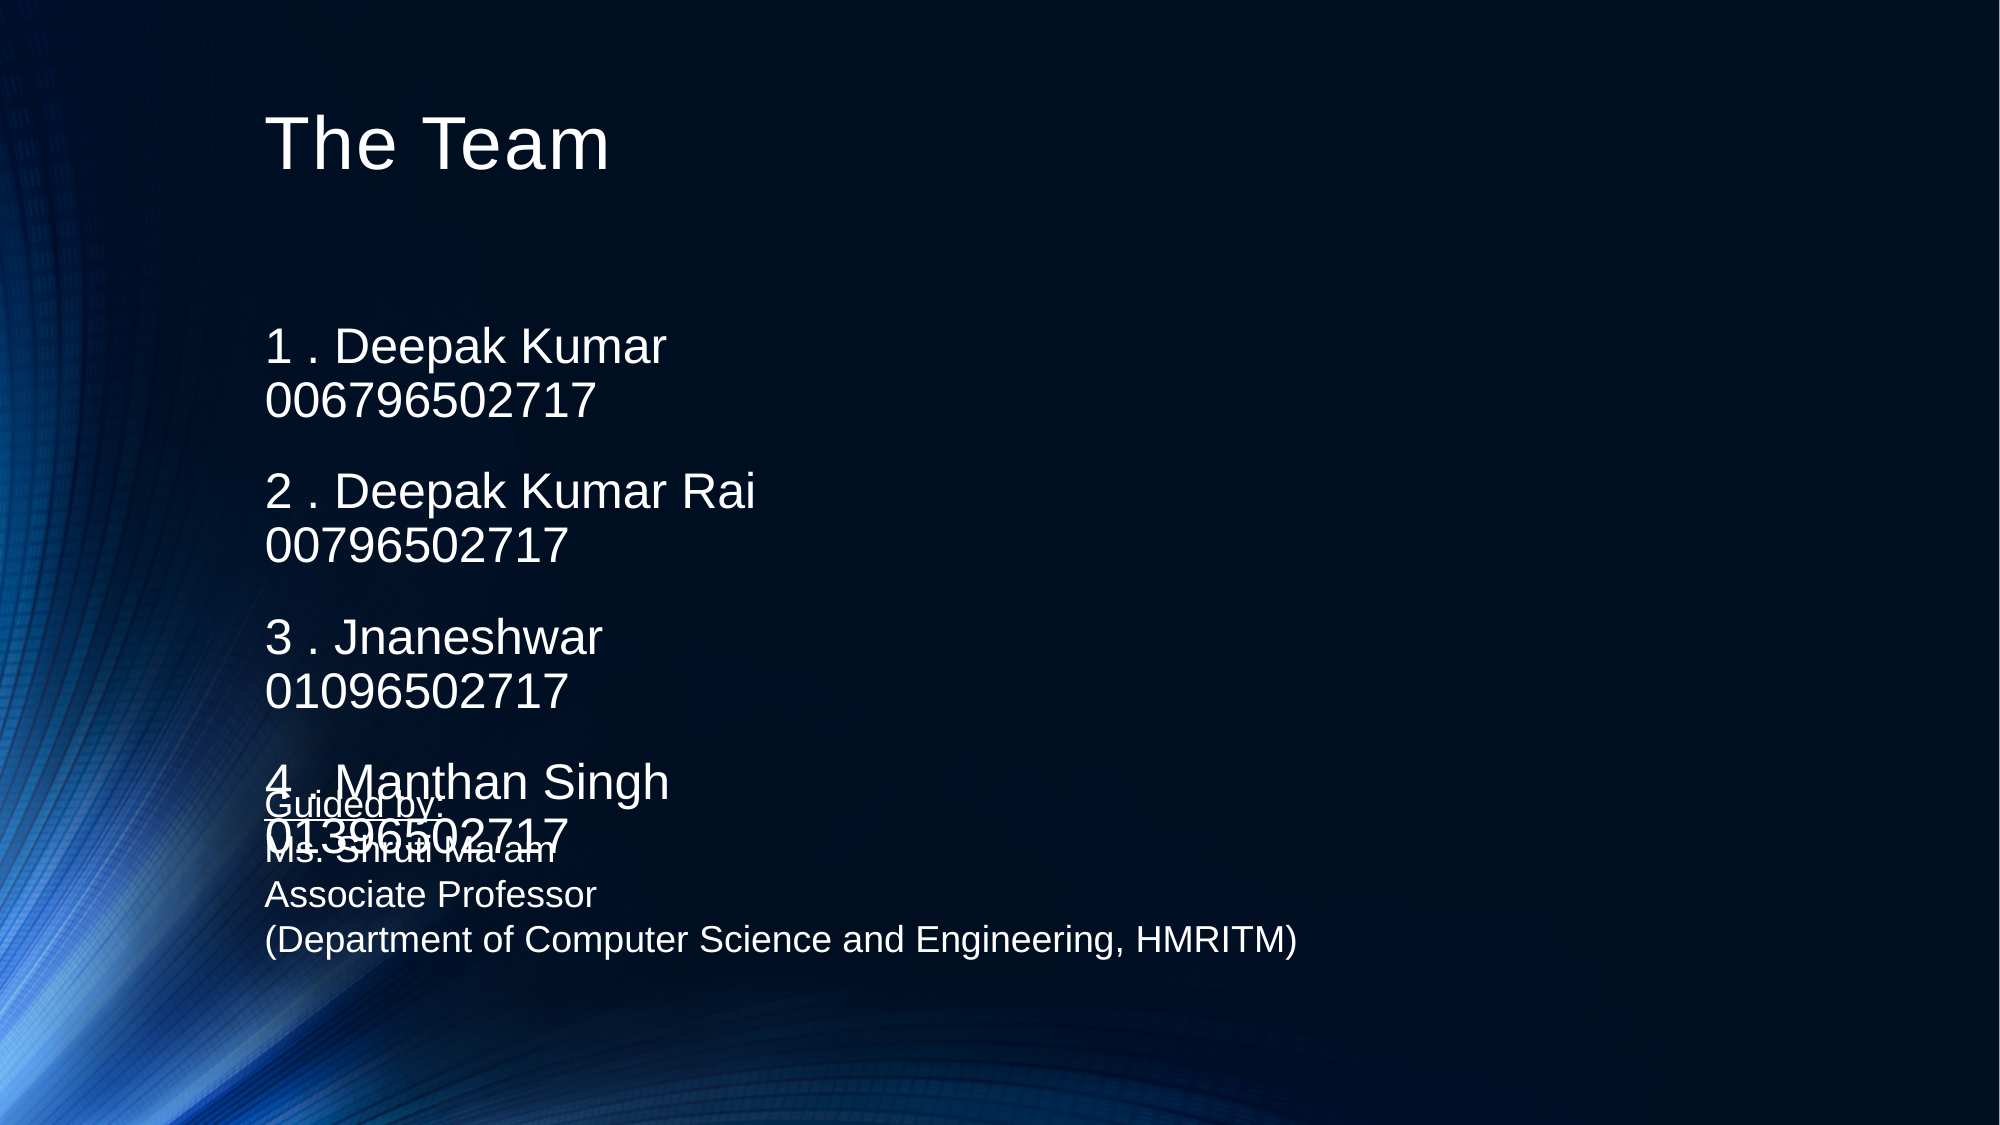

# The Team
1 . Deepak Kumar                             006796502717
2 . Deepak Kumar Rai                     00796502717
3 . Jnaneshwar                                   01096502717
4 . Manthan Singh                            01396502717
Guided by:
Ms. Shruti Ma’am
Associate Professor
(Department of Computer Science and Engineering, HMRITM)